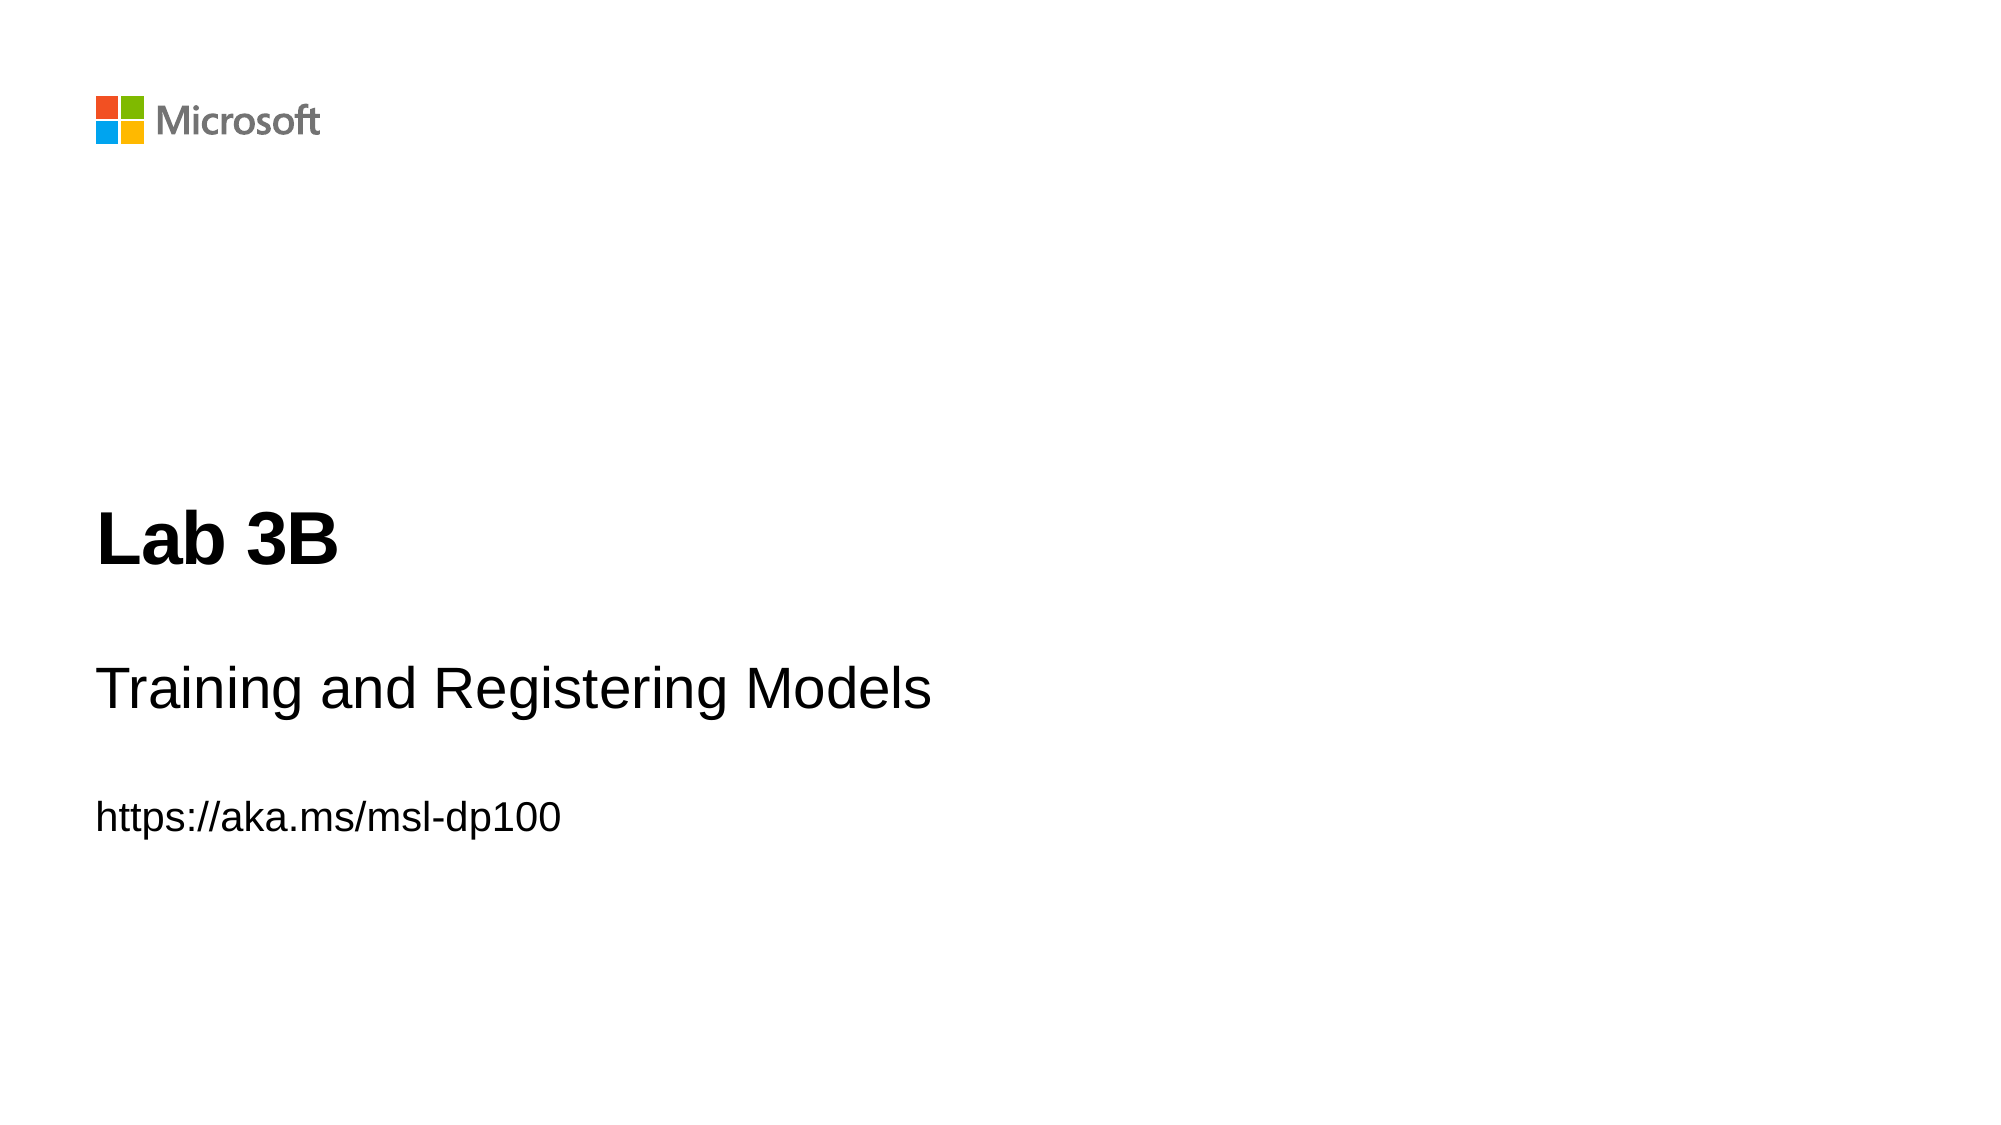

# Lab 3B
Training and Registering Models

https://aka.ms/msl-dp100